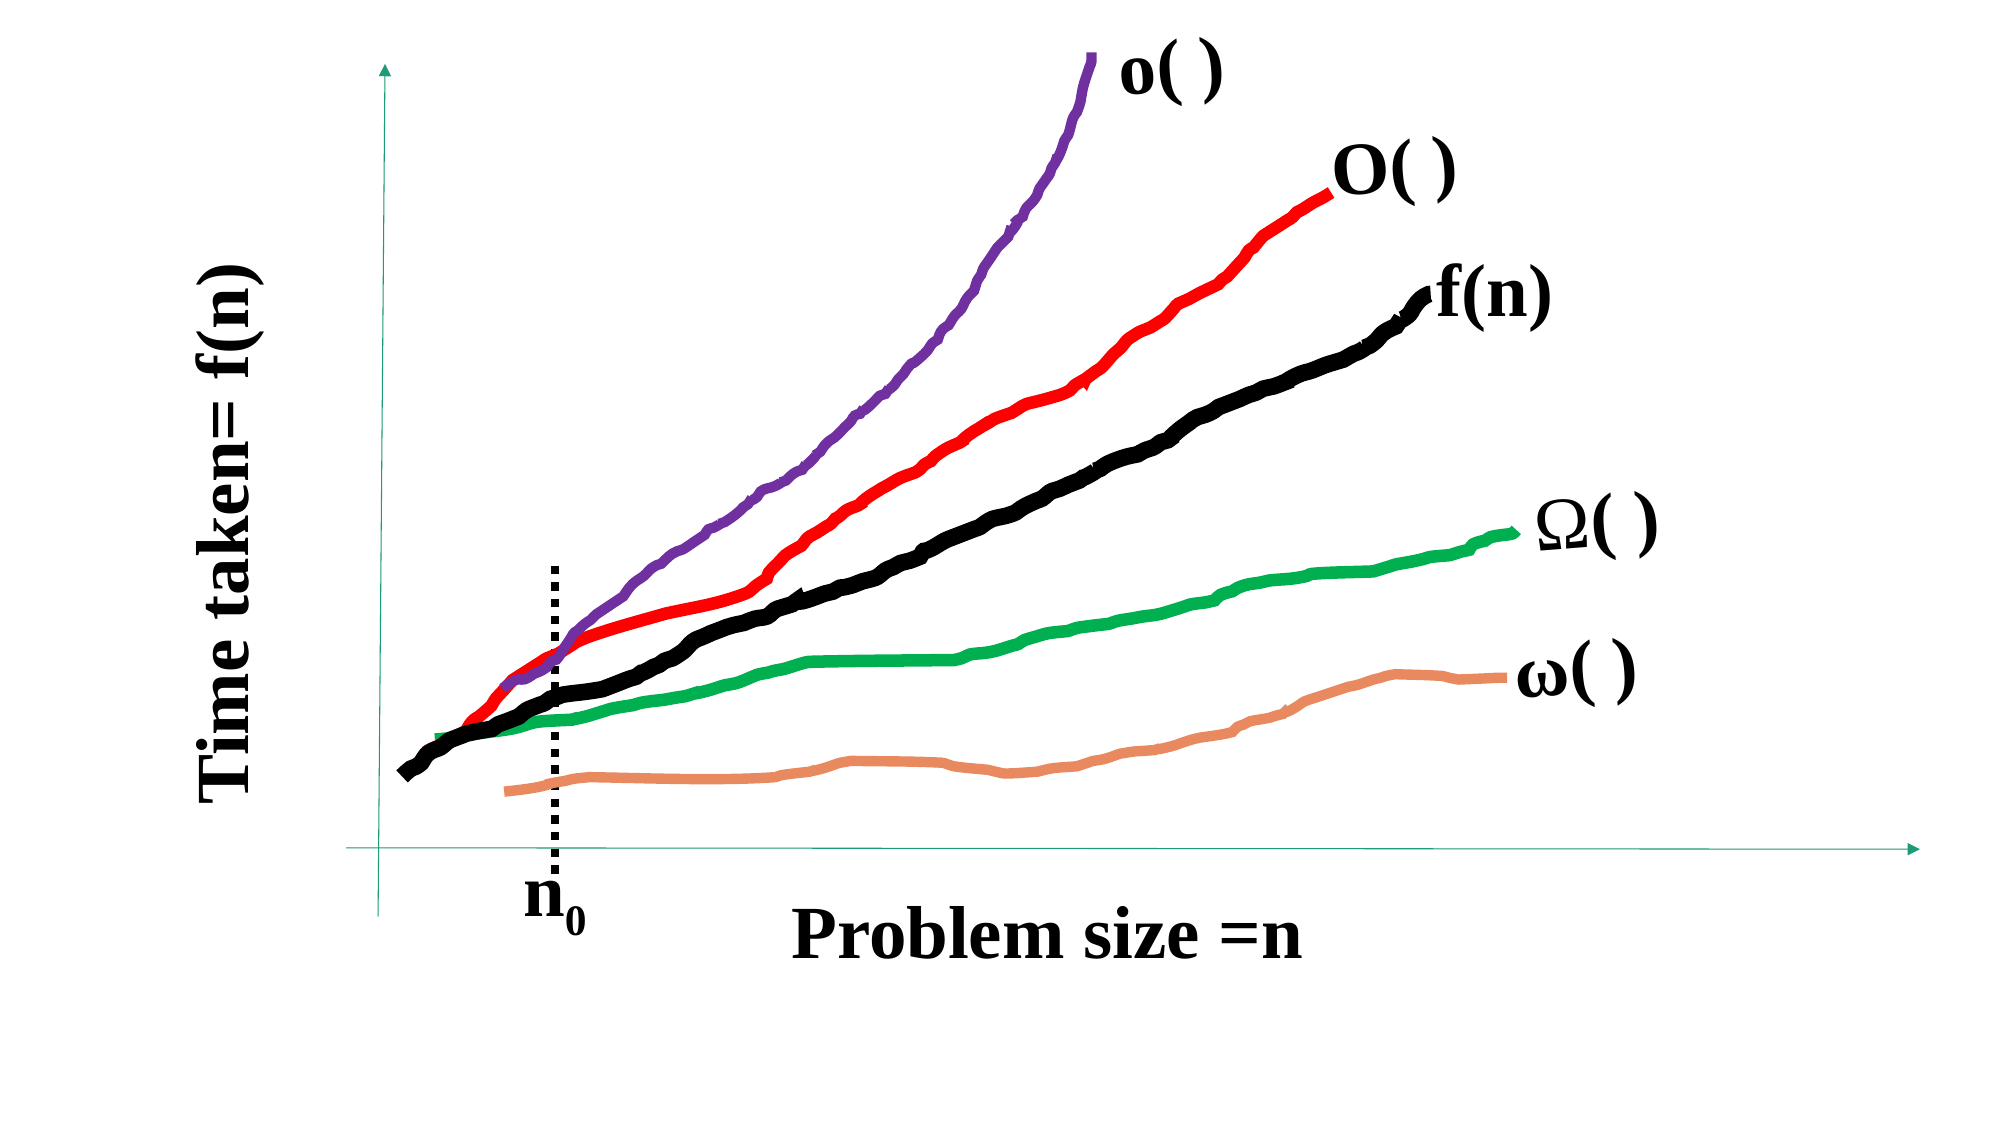

o( )

O( )
f(n)

Ω( )
Time taken= f(n)

ω( )

n0
Problem size =n